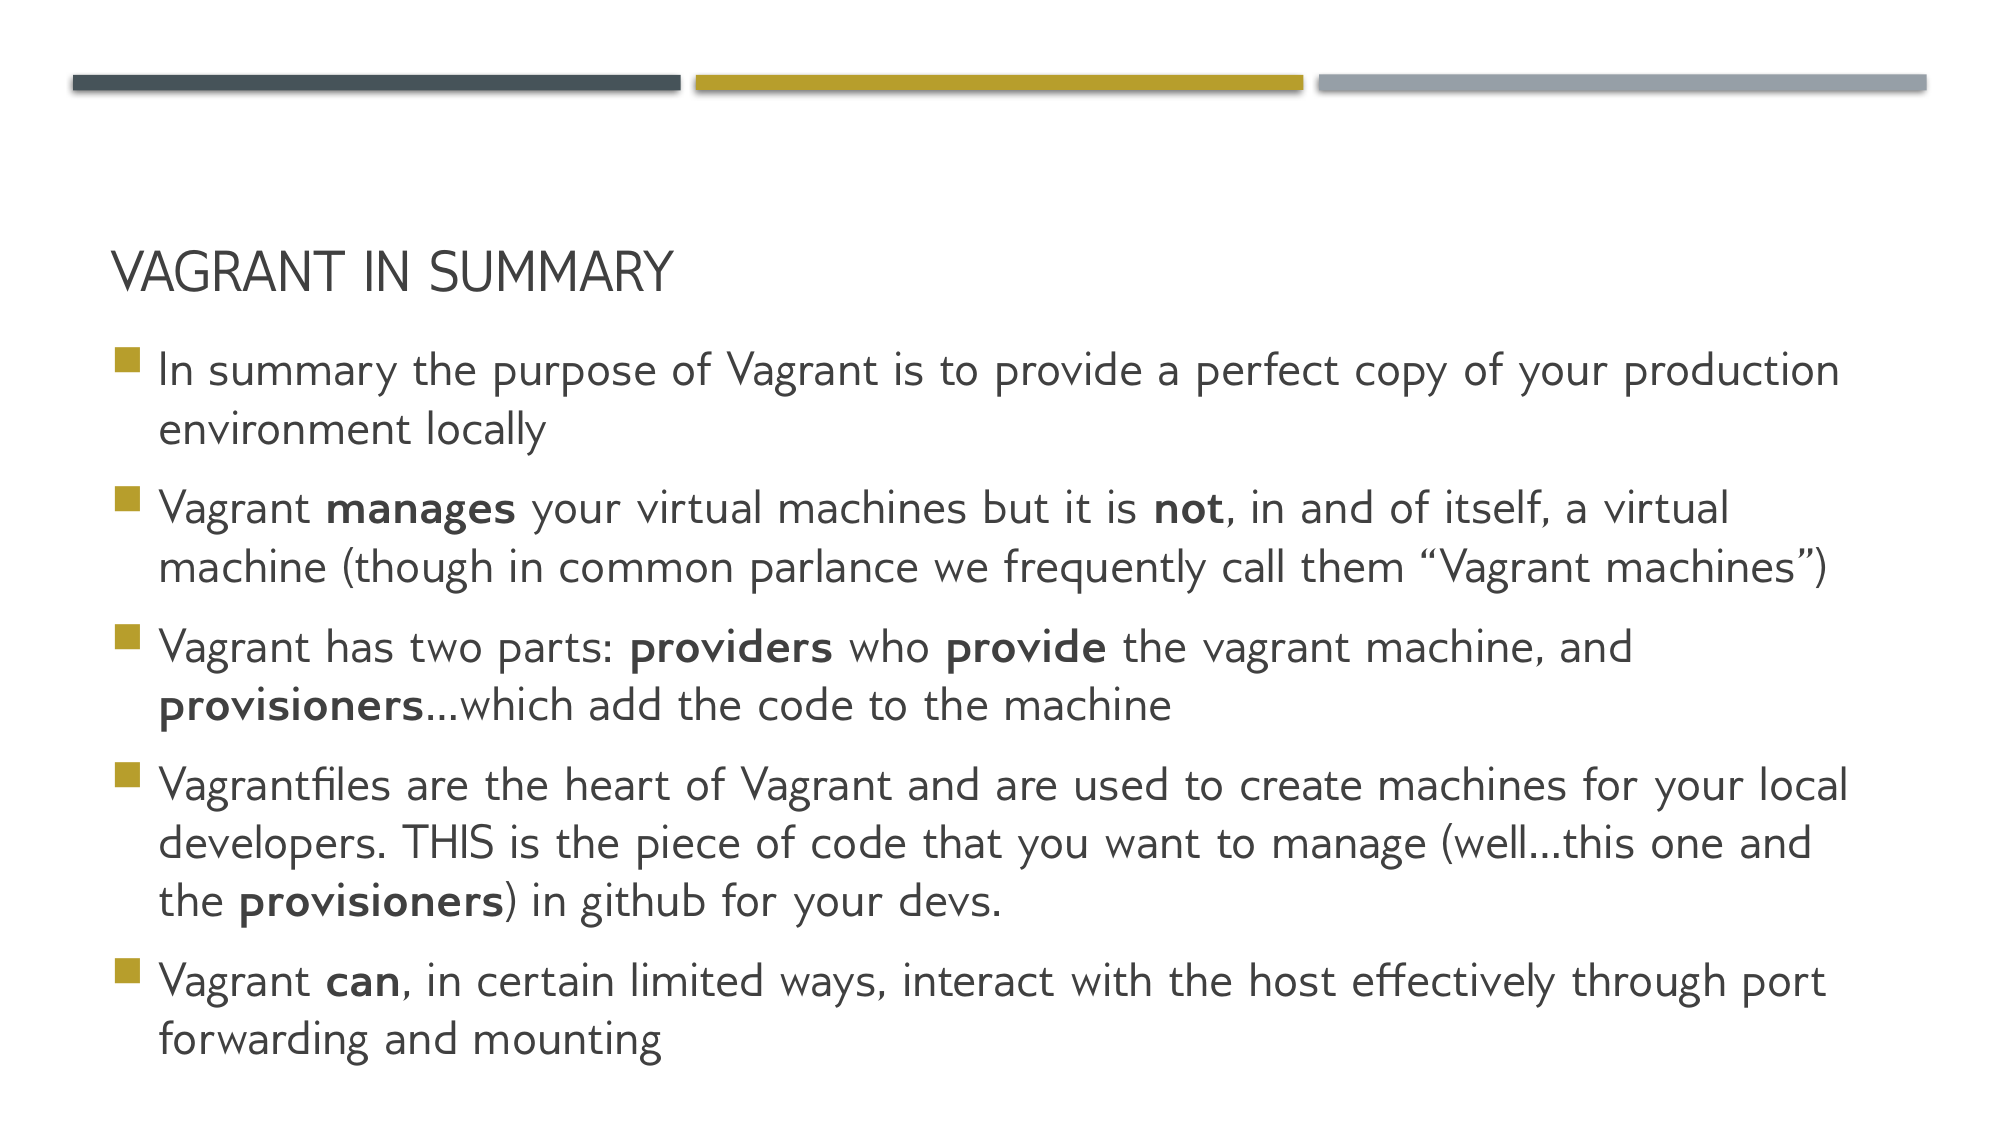

# Vagrant in summary
In summary the purpose of Vagrant is to provide a perfect copy of your production environment locally
Vagrant manages your virtual machines but it is not, in and of itself, a virtual machine (though in common parlance we frequently call them “Vagrant machines”)
Vagrant has two parts: providers who provide the vagrant machine, and provisioners…which add the code to the machine
Vagrantfiles are the heart of Vagrant and are used to create machines for your local developers. THIS is the piece of code that you want to manage (well…this one and the provisioners) in github for your devs.
Vagrant can, in certain limited ways, interact with the host effectively through port forwarding and mounting